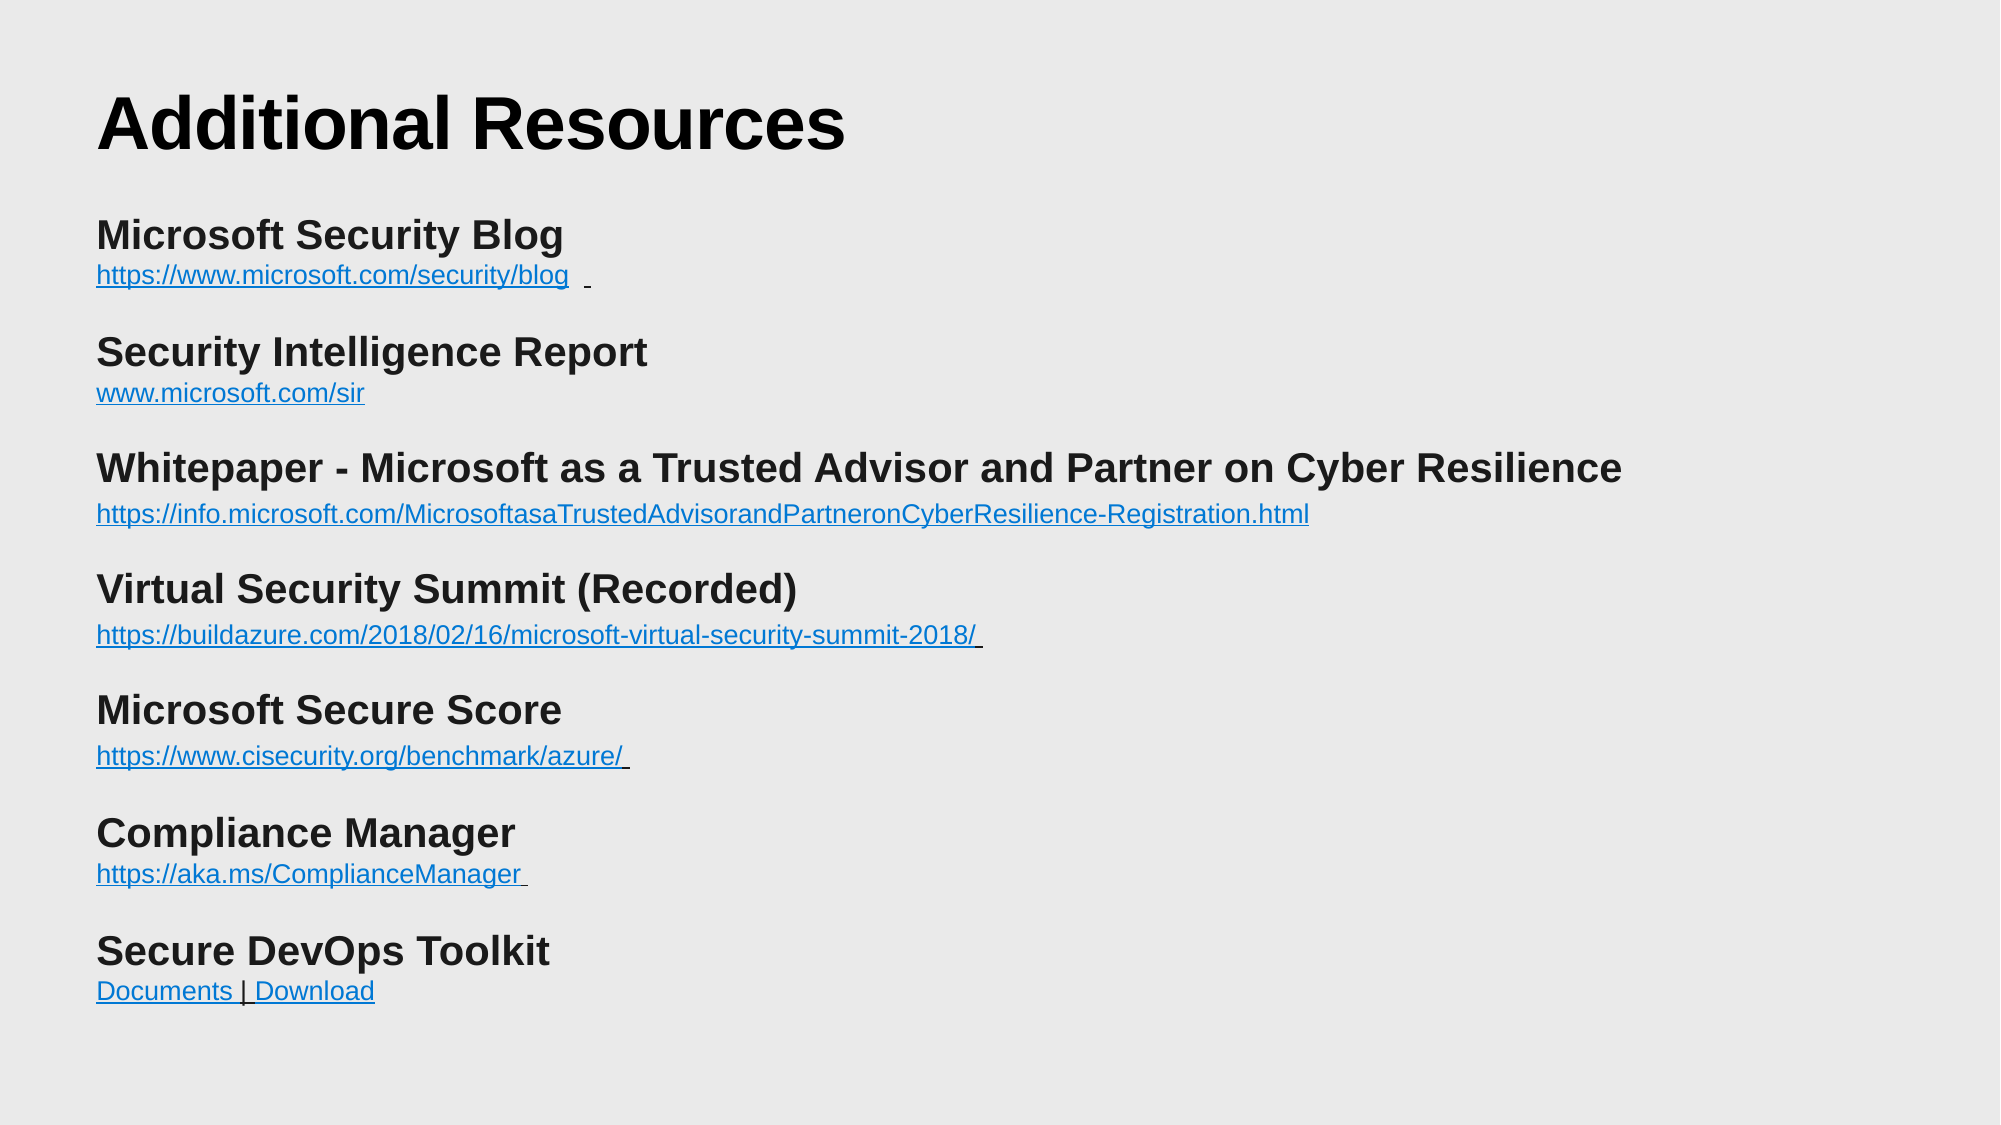

# Additional Resources
Microsoft Security Blog
https://www.microsoft.com/security/blog
Security Intelligence Report
www.microsoft.com/sir
Whitepaper - Microsoft as a Trusted Advisor and Partner on Cyber Resilience
https://info.microsoft.com/MicrosoftasaTrustedAdvisorandPartneronCyberResilience-Registration.html
Virtual Security Summit (Recorded)
https://buildazure.com/2018/02/16/microsoft-virtual-security-summit-2018/
Microsoft Secure Score
https://www.cisecurity.org/benchmark/azure/
Compliance Manager
https://aka.ms/ComplianceManager
Secure DevOps Toolkit
Documents | Download